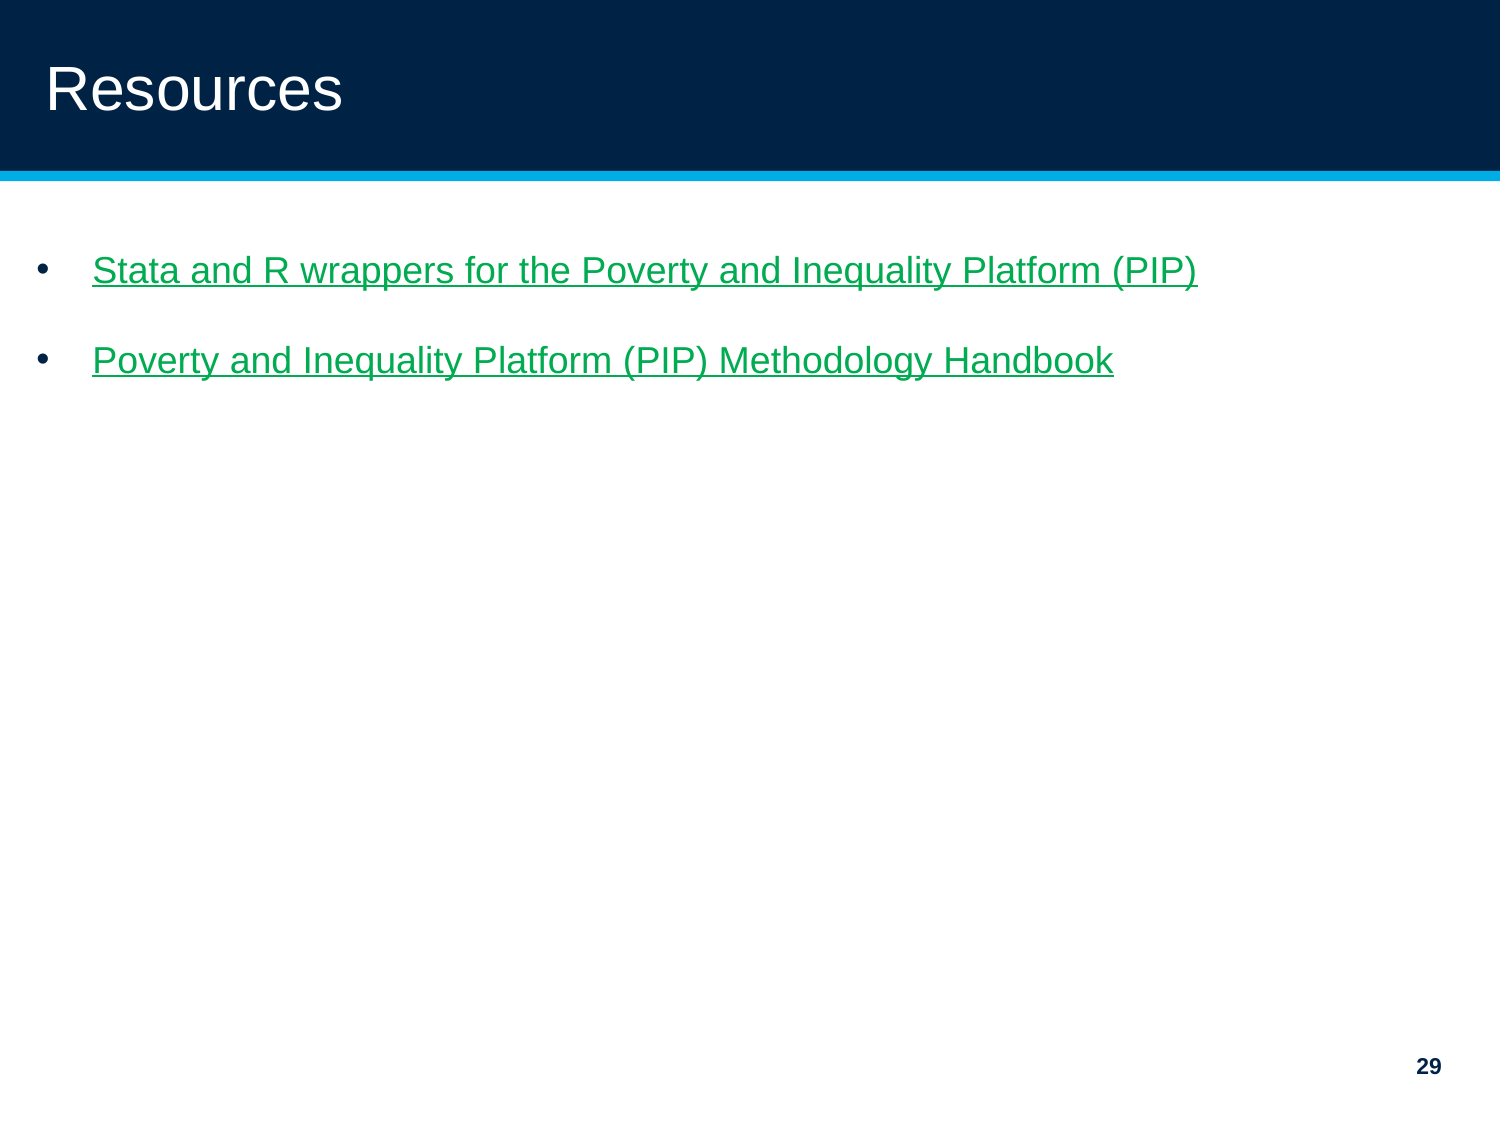

Resources

Stata and R wrappers for the Poverty and Inequality Platform (PIP)

Poverty and Inequality Platform (PIP) Methodology Handbook

WORKWITH PRIVATE SECTOR
TRIBNAL

29